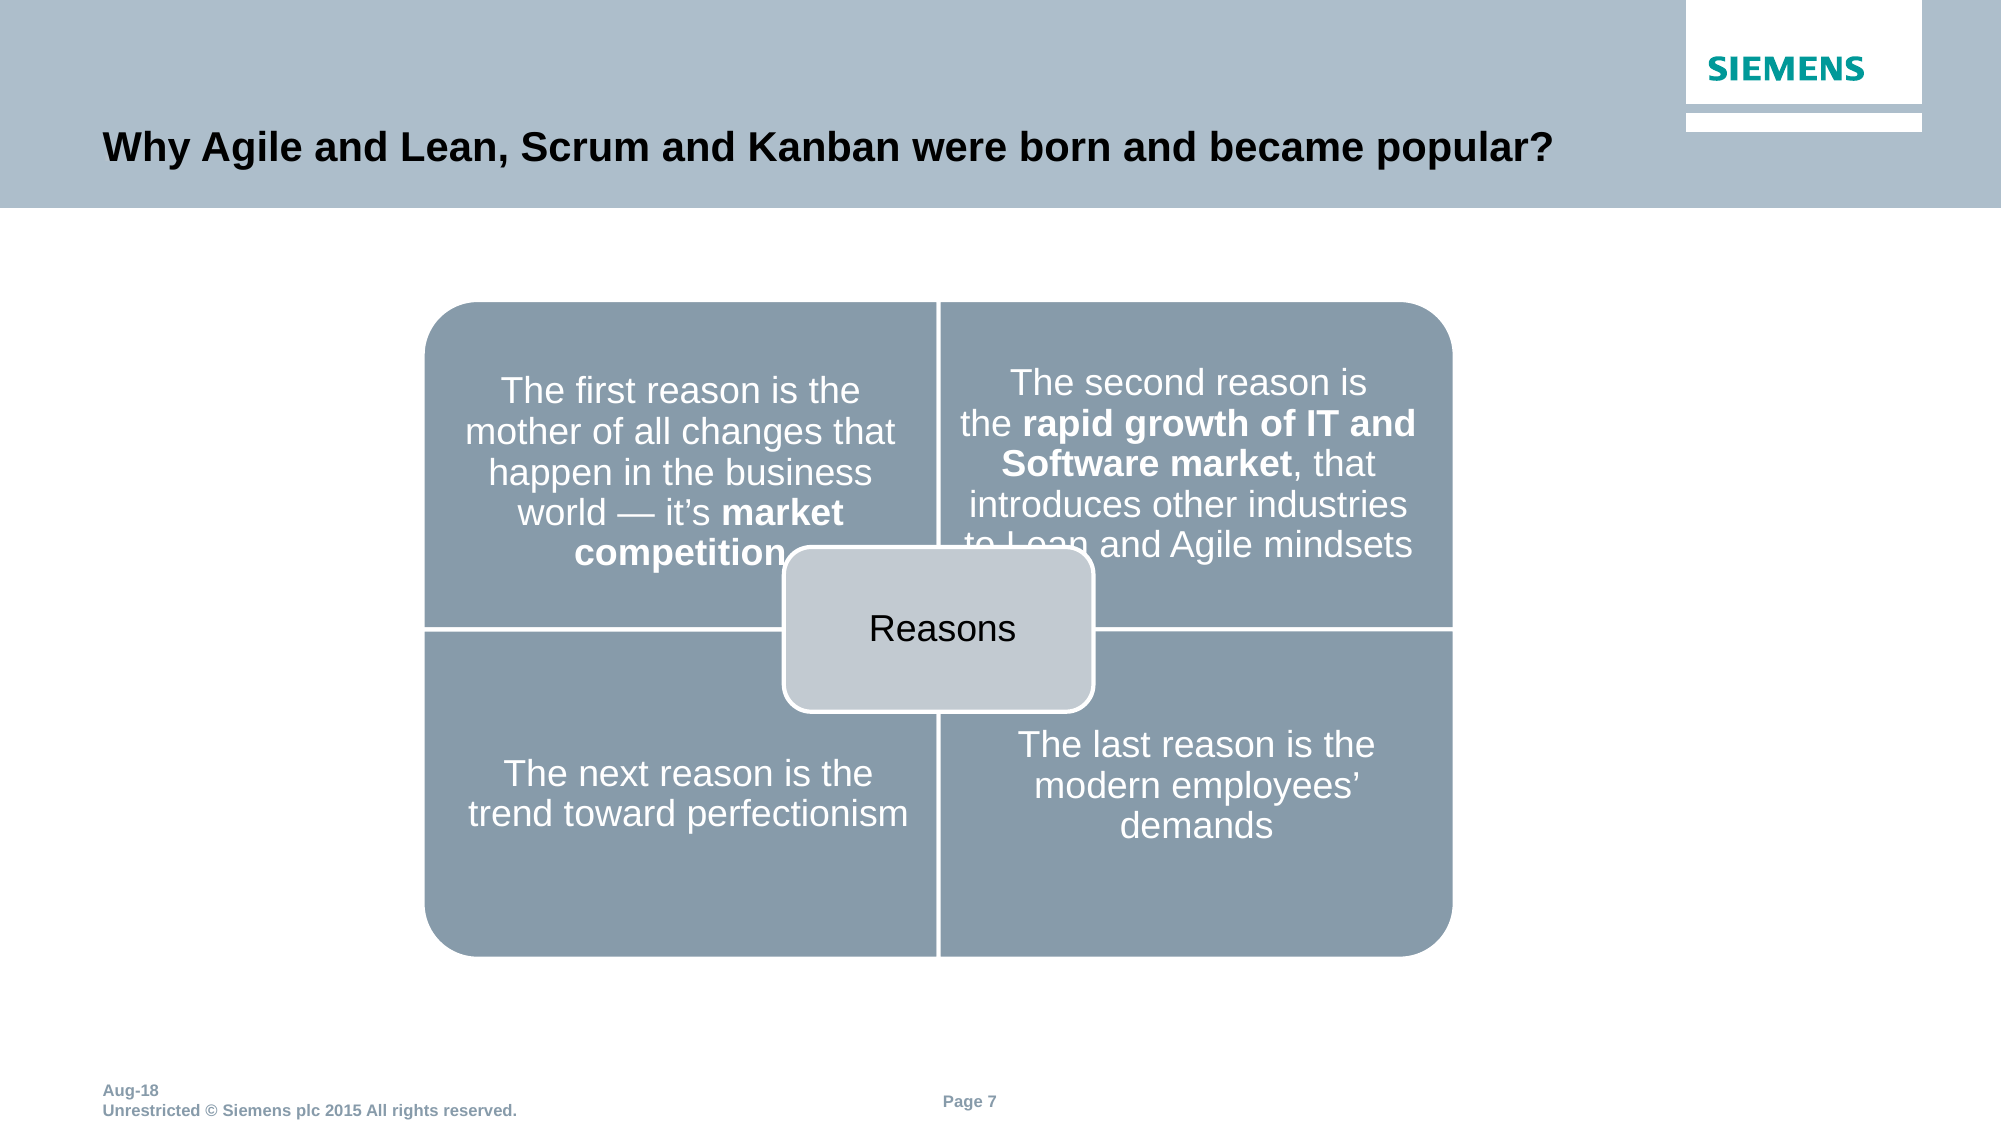

# .
Why Agile and Lean, Scrum and Kanban were born and became popular?

The first reason is the mother of all changes that happen in the business world — it’s market competition
The second reason is the rapid growth of IT and Software market, that introduces other industries to Lean and Agile mindsets
The next reason is the trend toward perfectionism
The last reason is the modern employees’ demands
Reasons